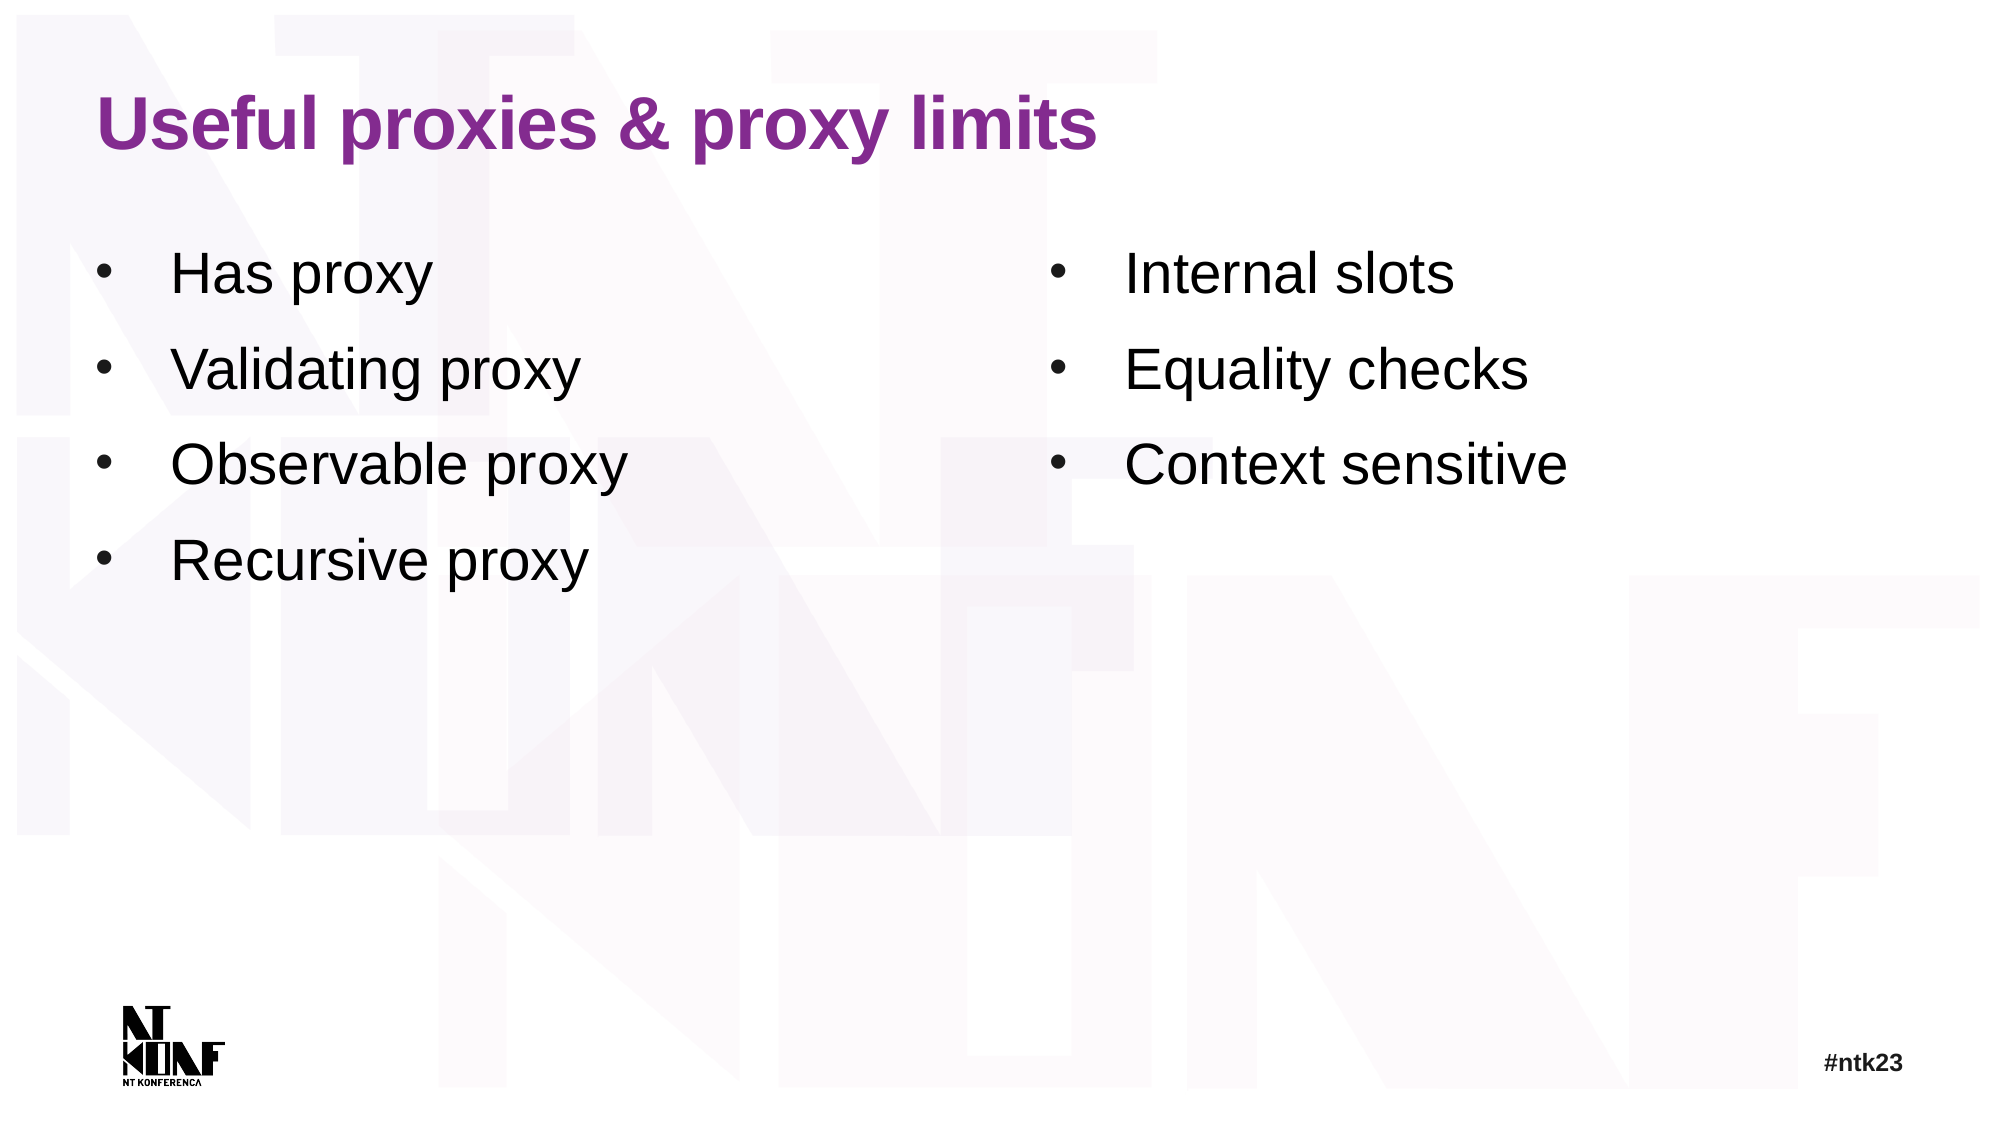

# Useful proxies & proxy limits
Has proxy
Validating proxy
Observable proxy
Recursive proxy

Internal slots
Equality checks
Context sensitive